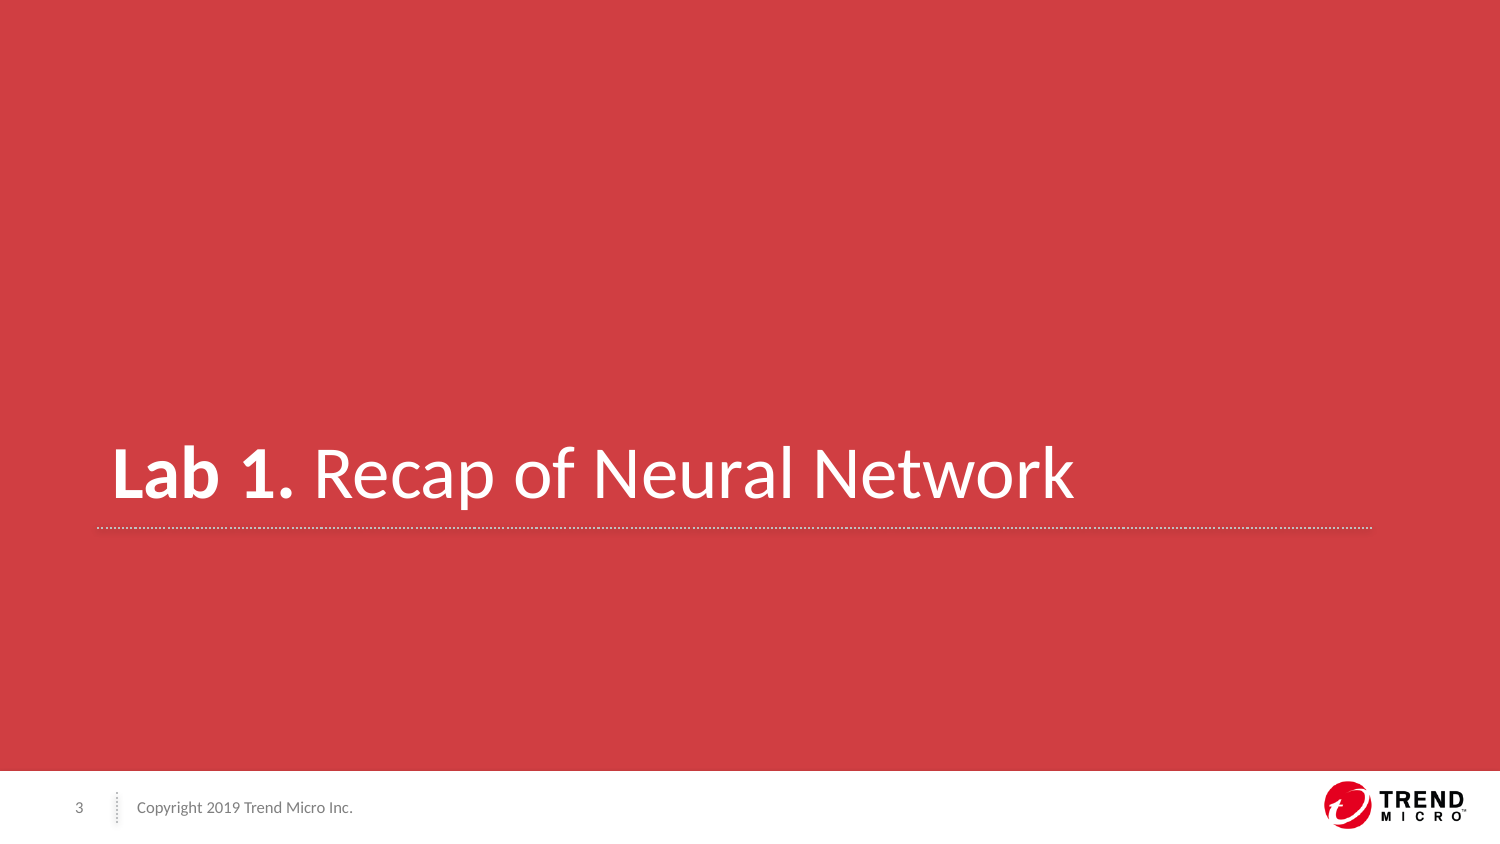

# Lab 1. Recap of Neural Network